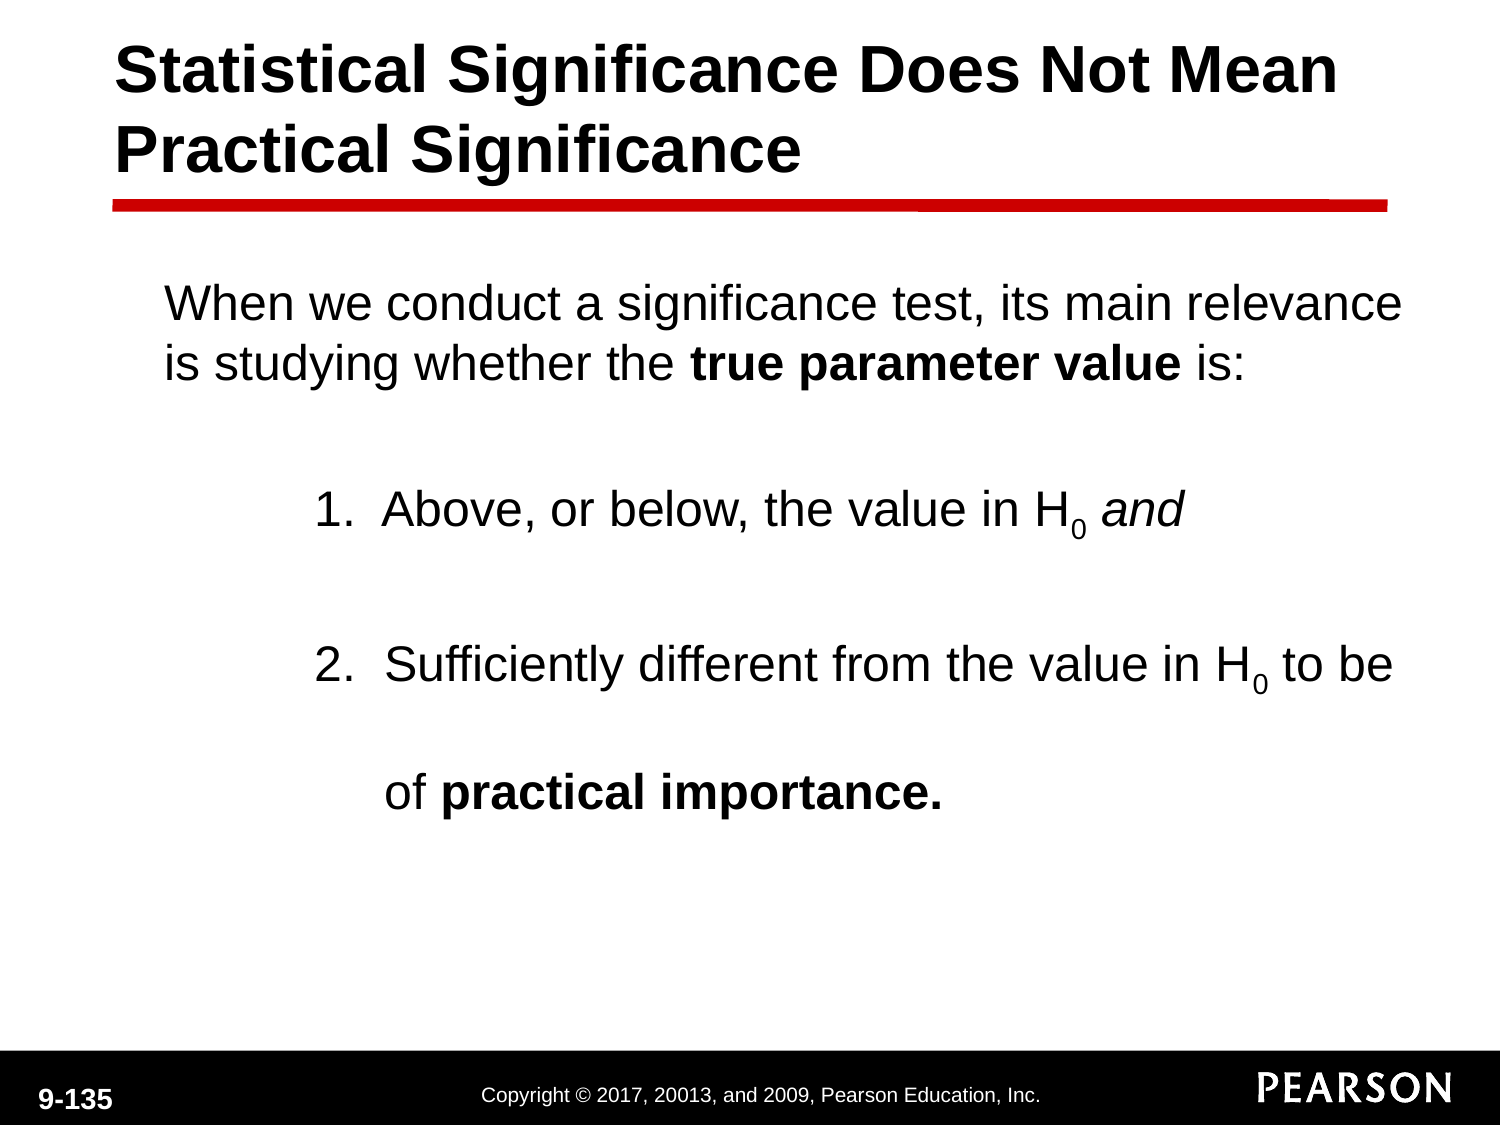

Statistical Significance Does Not Mean Practical Significance
When we conduct a significance test, its main relevance is studying whether the true parameter value is:

1.  Above, or below, the value in H0 and

2.  Sufficiently different from the value in H0 to be
     of practical importance.